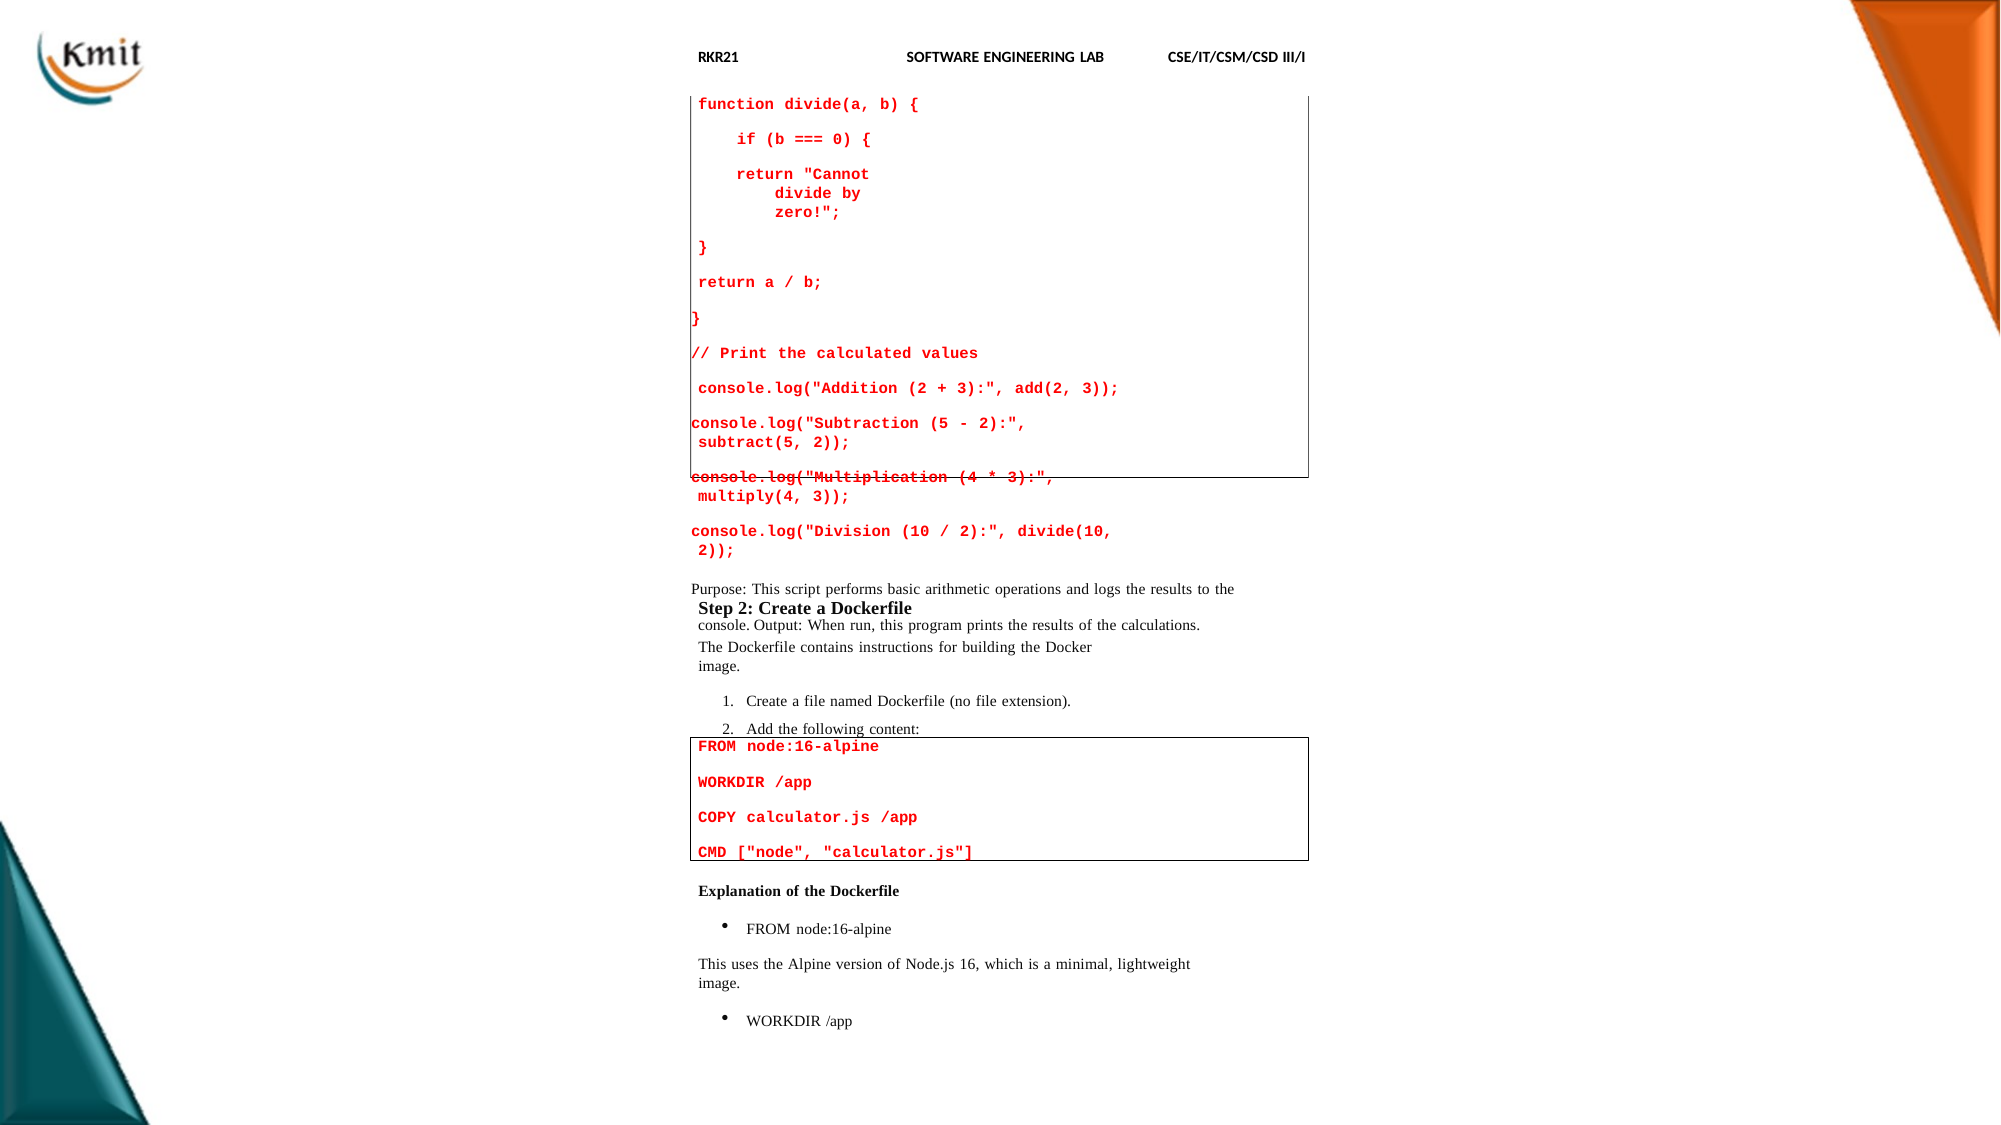

RKR21	SOFTWARE ENGINEERING LAB	CSE/IT/CSM/CSD III/I
function divide(a, b) { if (b === 0) {
return "Cannot divide by zero!";
}
return a / b;
}
// Print the calculated values console.log("Addition (2 + 3):", add(2, 3));
console.log("Subtraction (5 - 2):", subtract(5, 2));
console.log("Multiplication (4 * 3):", multiply(4, 3));
console.log("Division (10 / 2):", divide(10, 2));
Purpose: This script performs basic arithmetic operations and logs the results to the console. Output: When run, this program prints the results of the calculations.

Step 2: Create a Dockerfile
The Dockerfile contains instructions for building the Docker image.
Create a file named Dockerfile (no file extension).
Add the following content:
395
FROM node:16-alpine
WORKDIR /app
COPY calculator.js /app
CMD ["node", "calculator.js"]
Explanation of the Dockerfile

FROM node:16-alpine
This uses the Alpine version of Node.js 16, which is a minimal, lightweight image.

WORKDIR /app